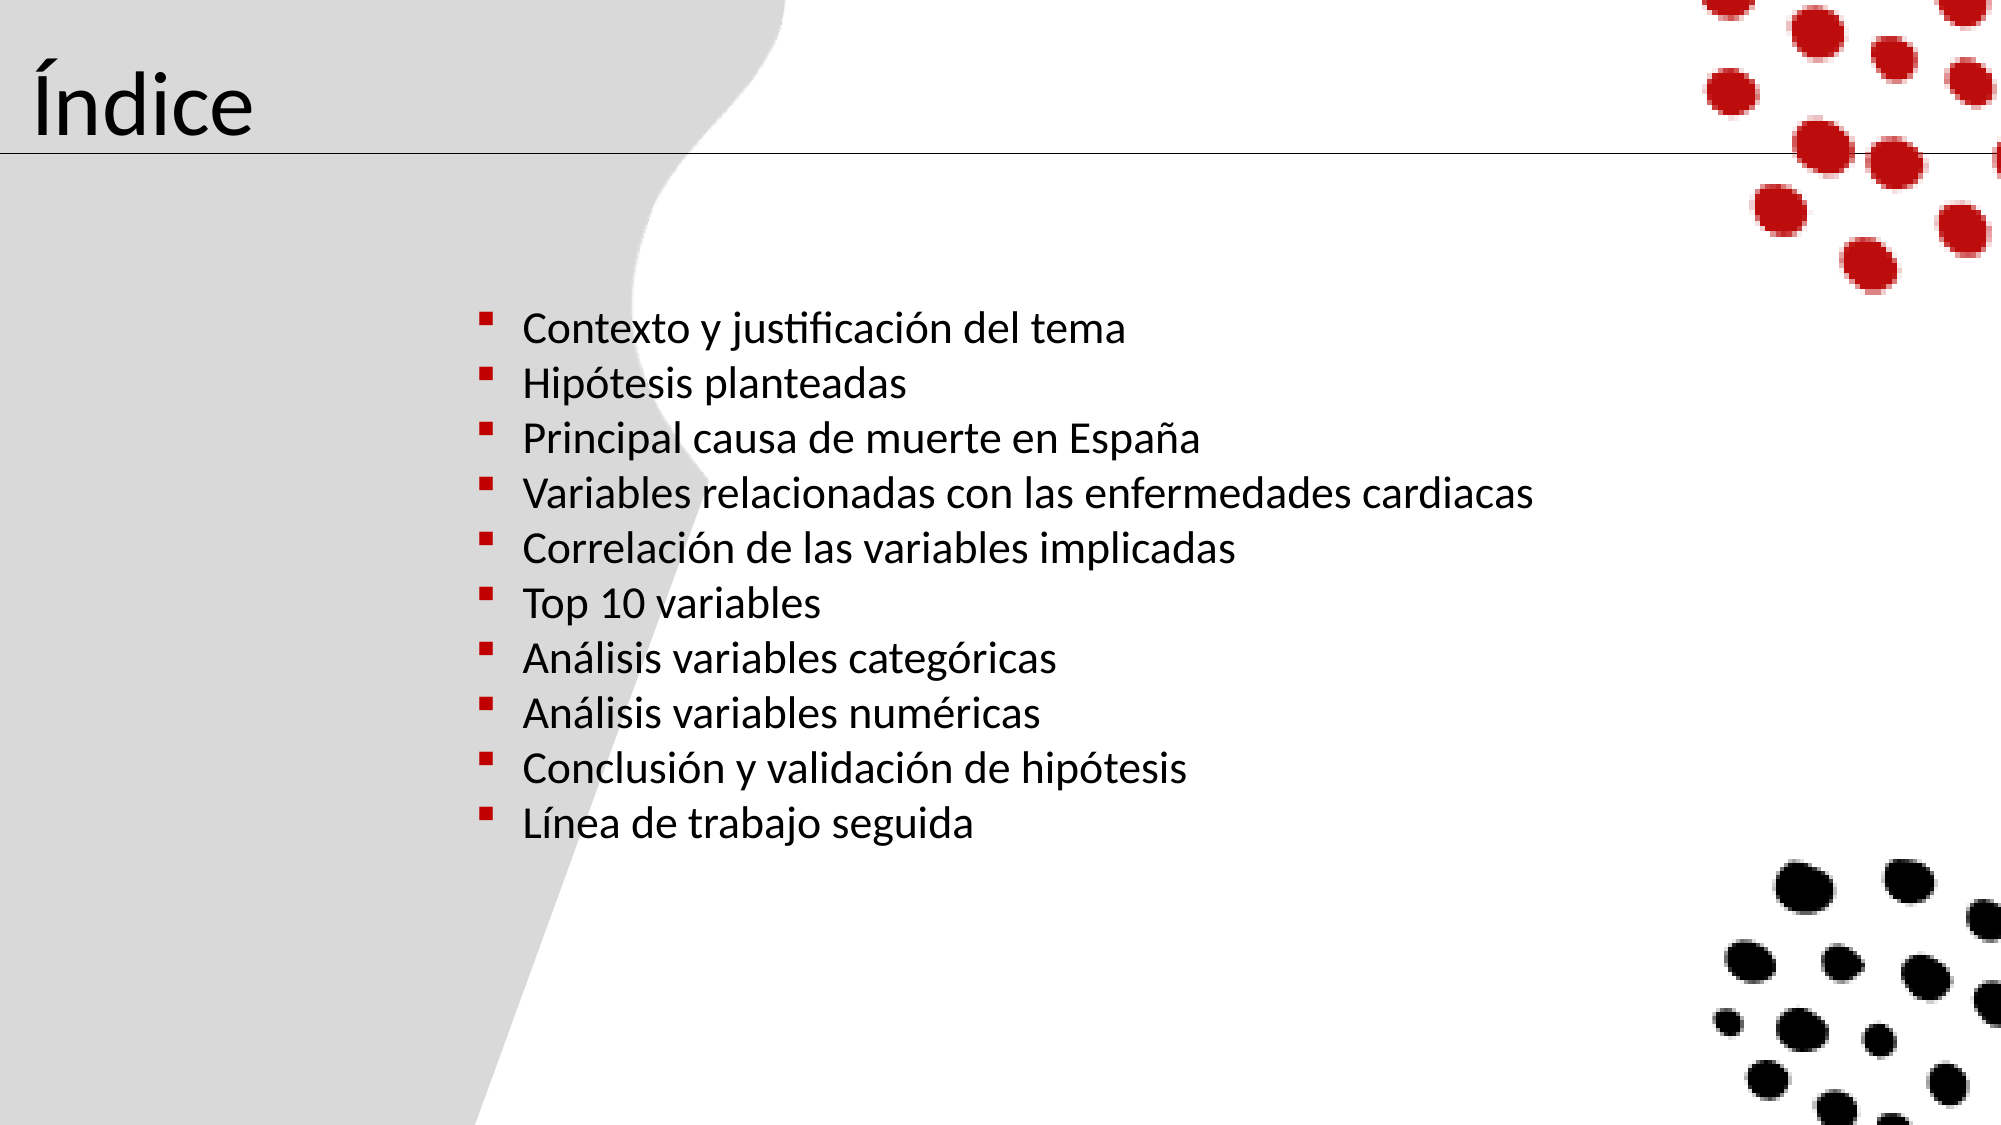

# Índice
Contexto y justificación del tema
Hipótesis planteadas
Principal causa de muerte en España
Variables relacionadas con las enfermedades cardiacas
Correlación de las variables implicadas
Top 10 variables
Análisis variables categóricas
Análisis variables numéricas
Conclusión y validación de hipótesis
Línea de trabajo seguida